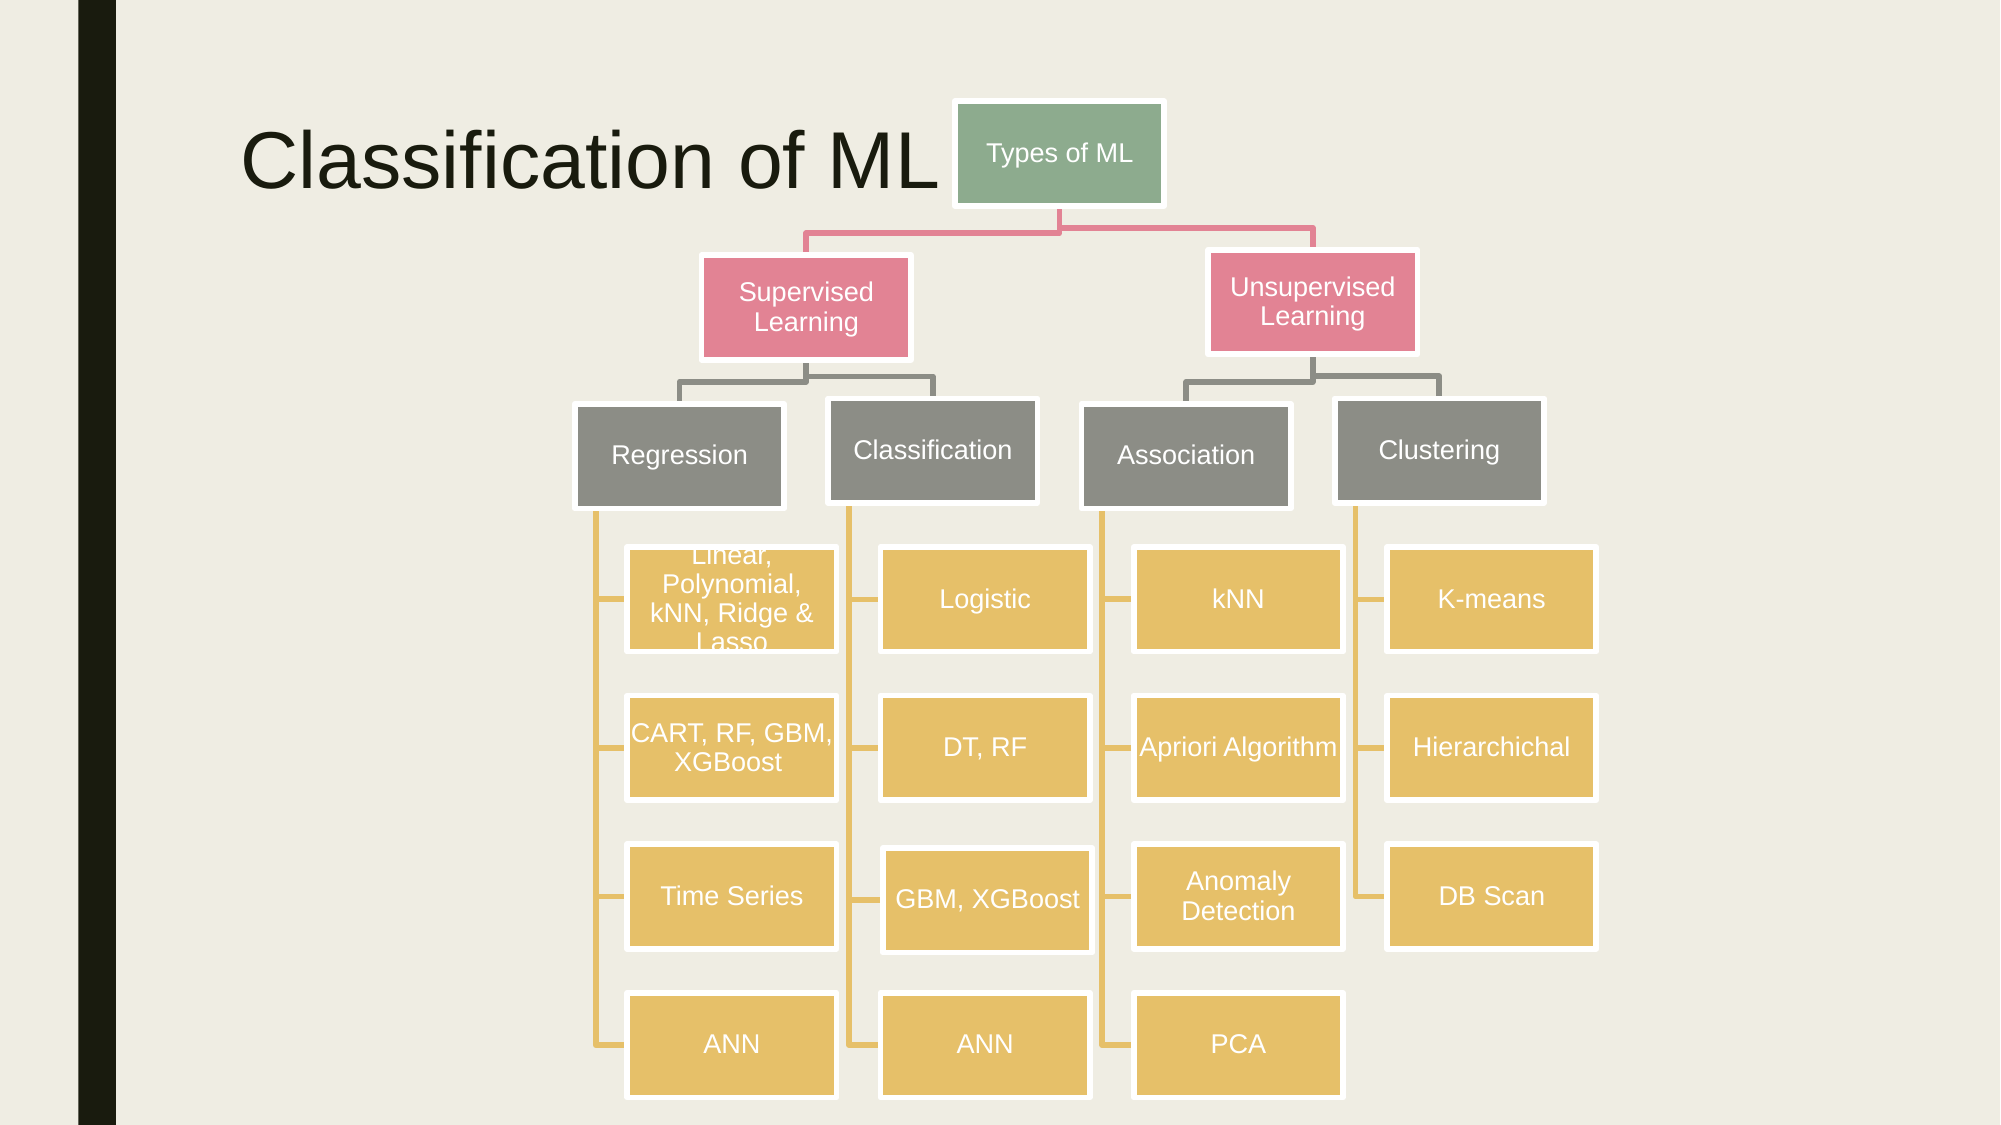

Types of ML
Supervised Learning
Regression
Linear, Polynomial, kNN, Ridge & Lasso
CART, RF, GBM, XGBoost
Time Series
ANN
Classification
Logistic
DT, RF
GBM, XGBoost
ANN
Unsupervised Learning
Association
kNN
Apriori Algorithm
Anomaly Detection
PCA
Clustering
K-means
Hierarchichal
DB Scan
# Classification of ML